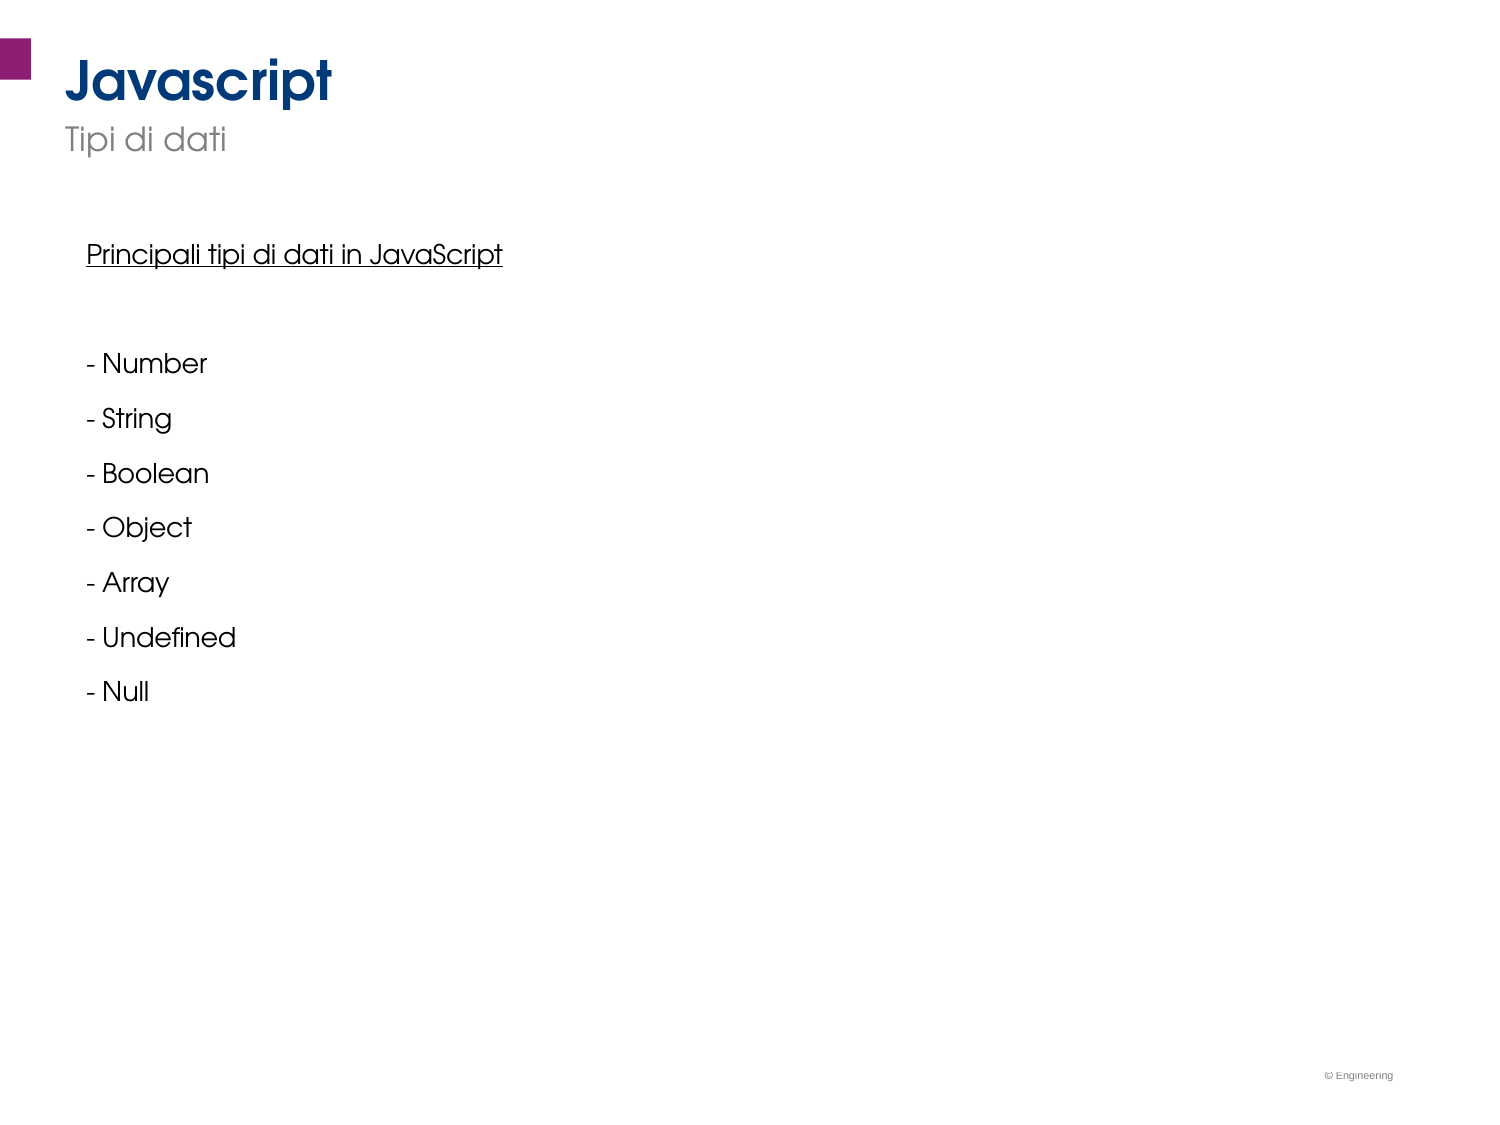

Javascript
Tipi di dati
Principali tipi di dati in JavaScript

- Number
- String
- Boolean
- Object
- Array
- Undefined
- Null